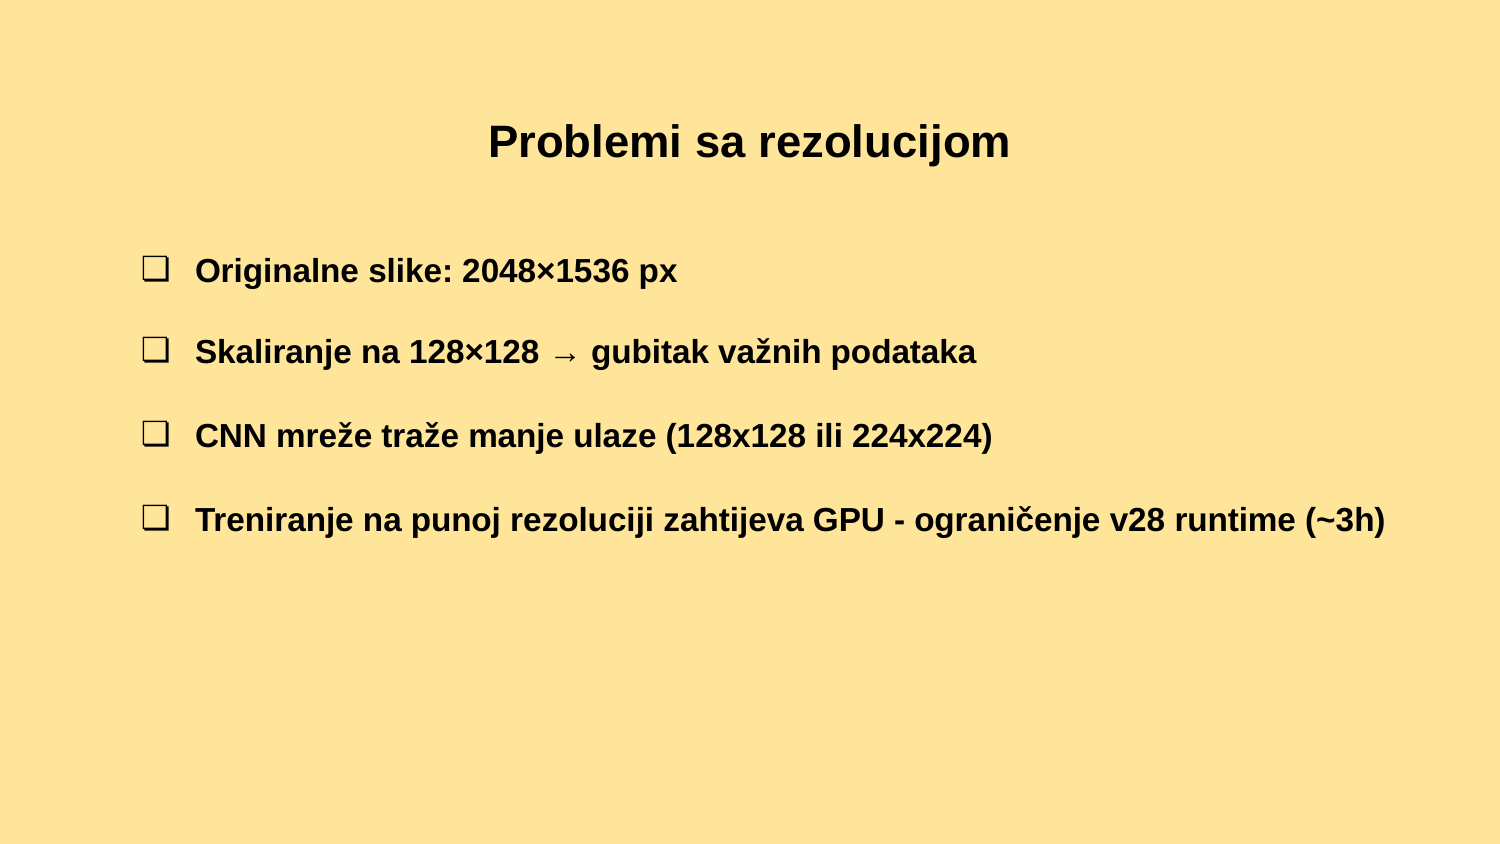

# Problemi sa rezolucijom
Originalne slike: 2048×1536 px
Skaliranje na 128×128 → gubitak važnih podataka
CNN mreže traže manje ulaze (128x128 ili 224x224)
Treniranje na punoj rezoluciji zahtijeva GPU - ograničenje v28 runtime (~3h)